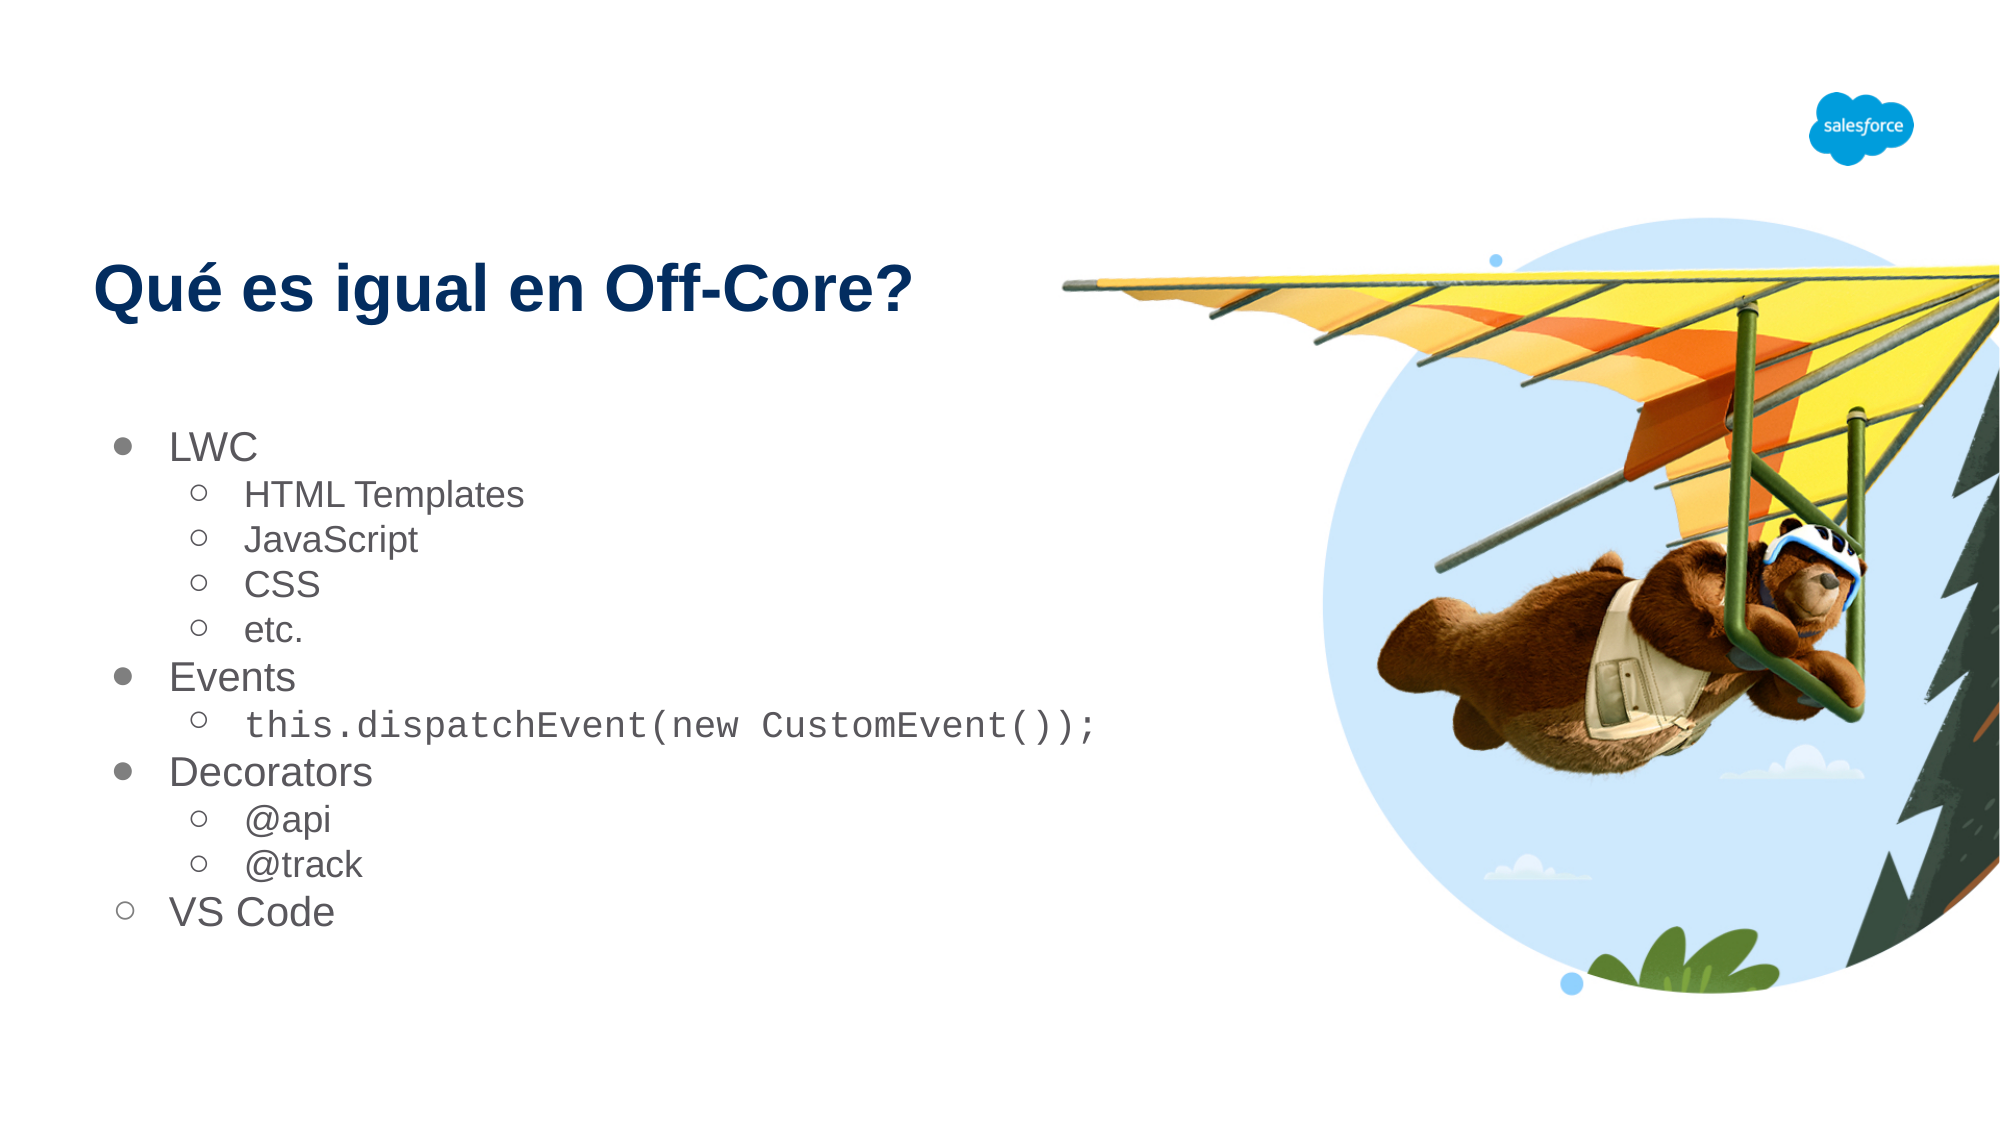

# Qué es igual en Off-Core?

LWC
HTML Templates
JavaScript
CSS
etc.
Events
this.dispatchEvent(new CustomEvent());
Decorators
@api
@track
VS Code